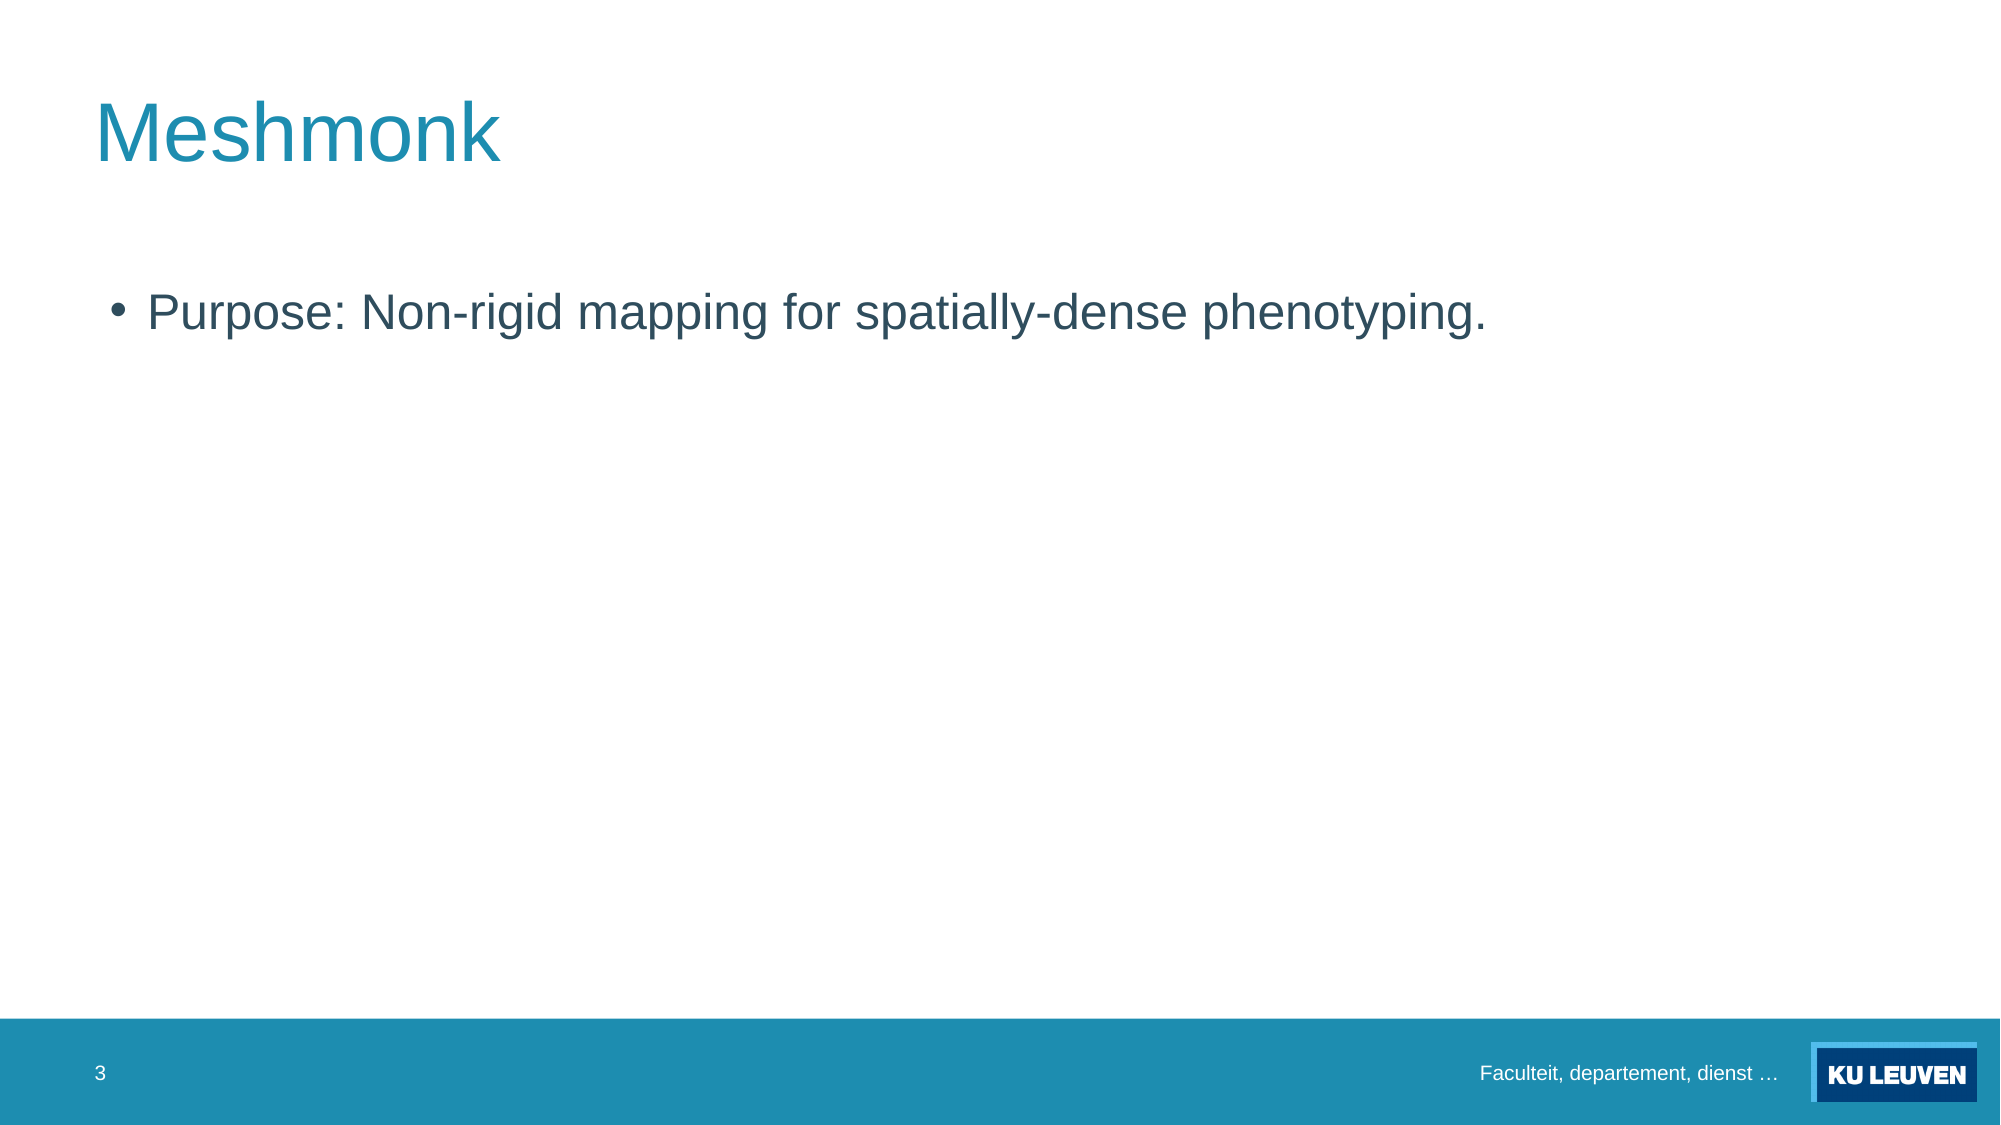

# Meshmonk
Purpose: Non-rigid mapping for spatially-dense phenotyping.
3
Faculteit, departement, dienst …